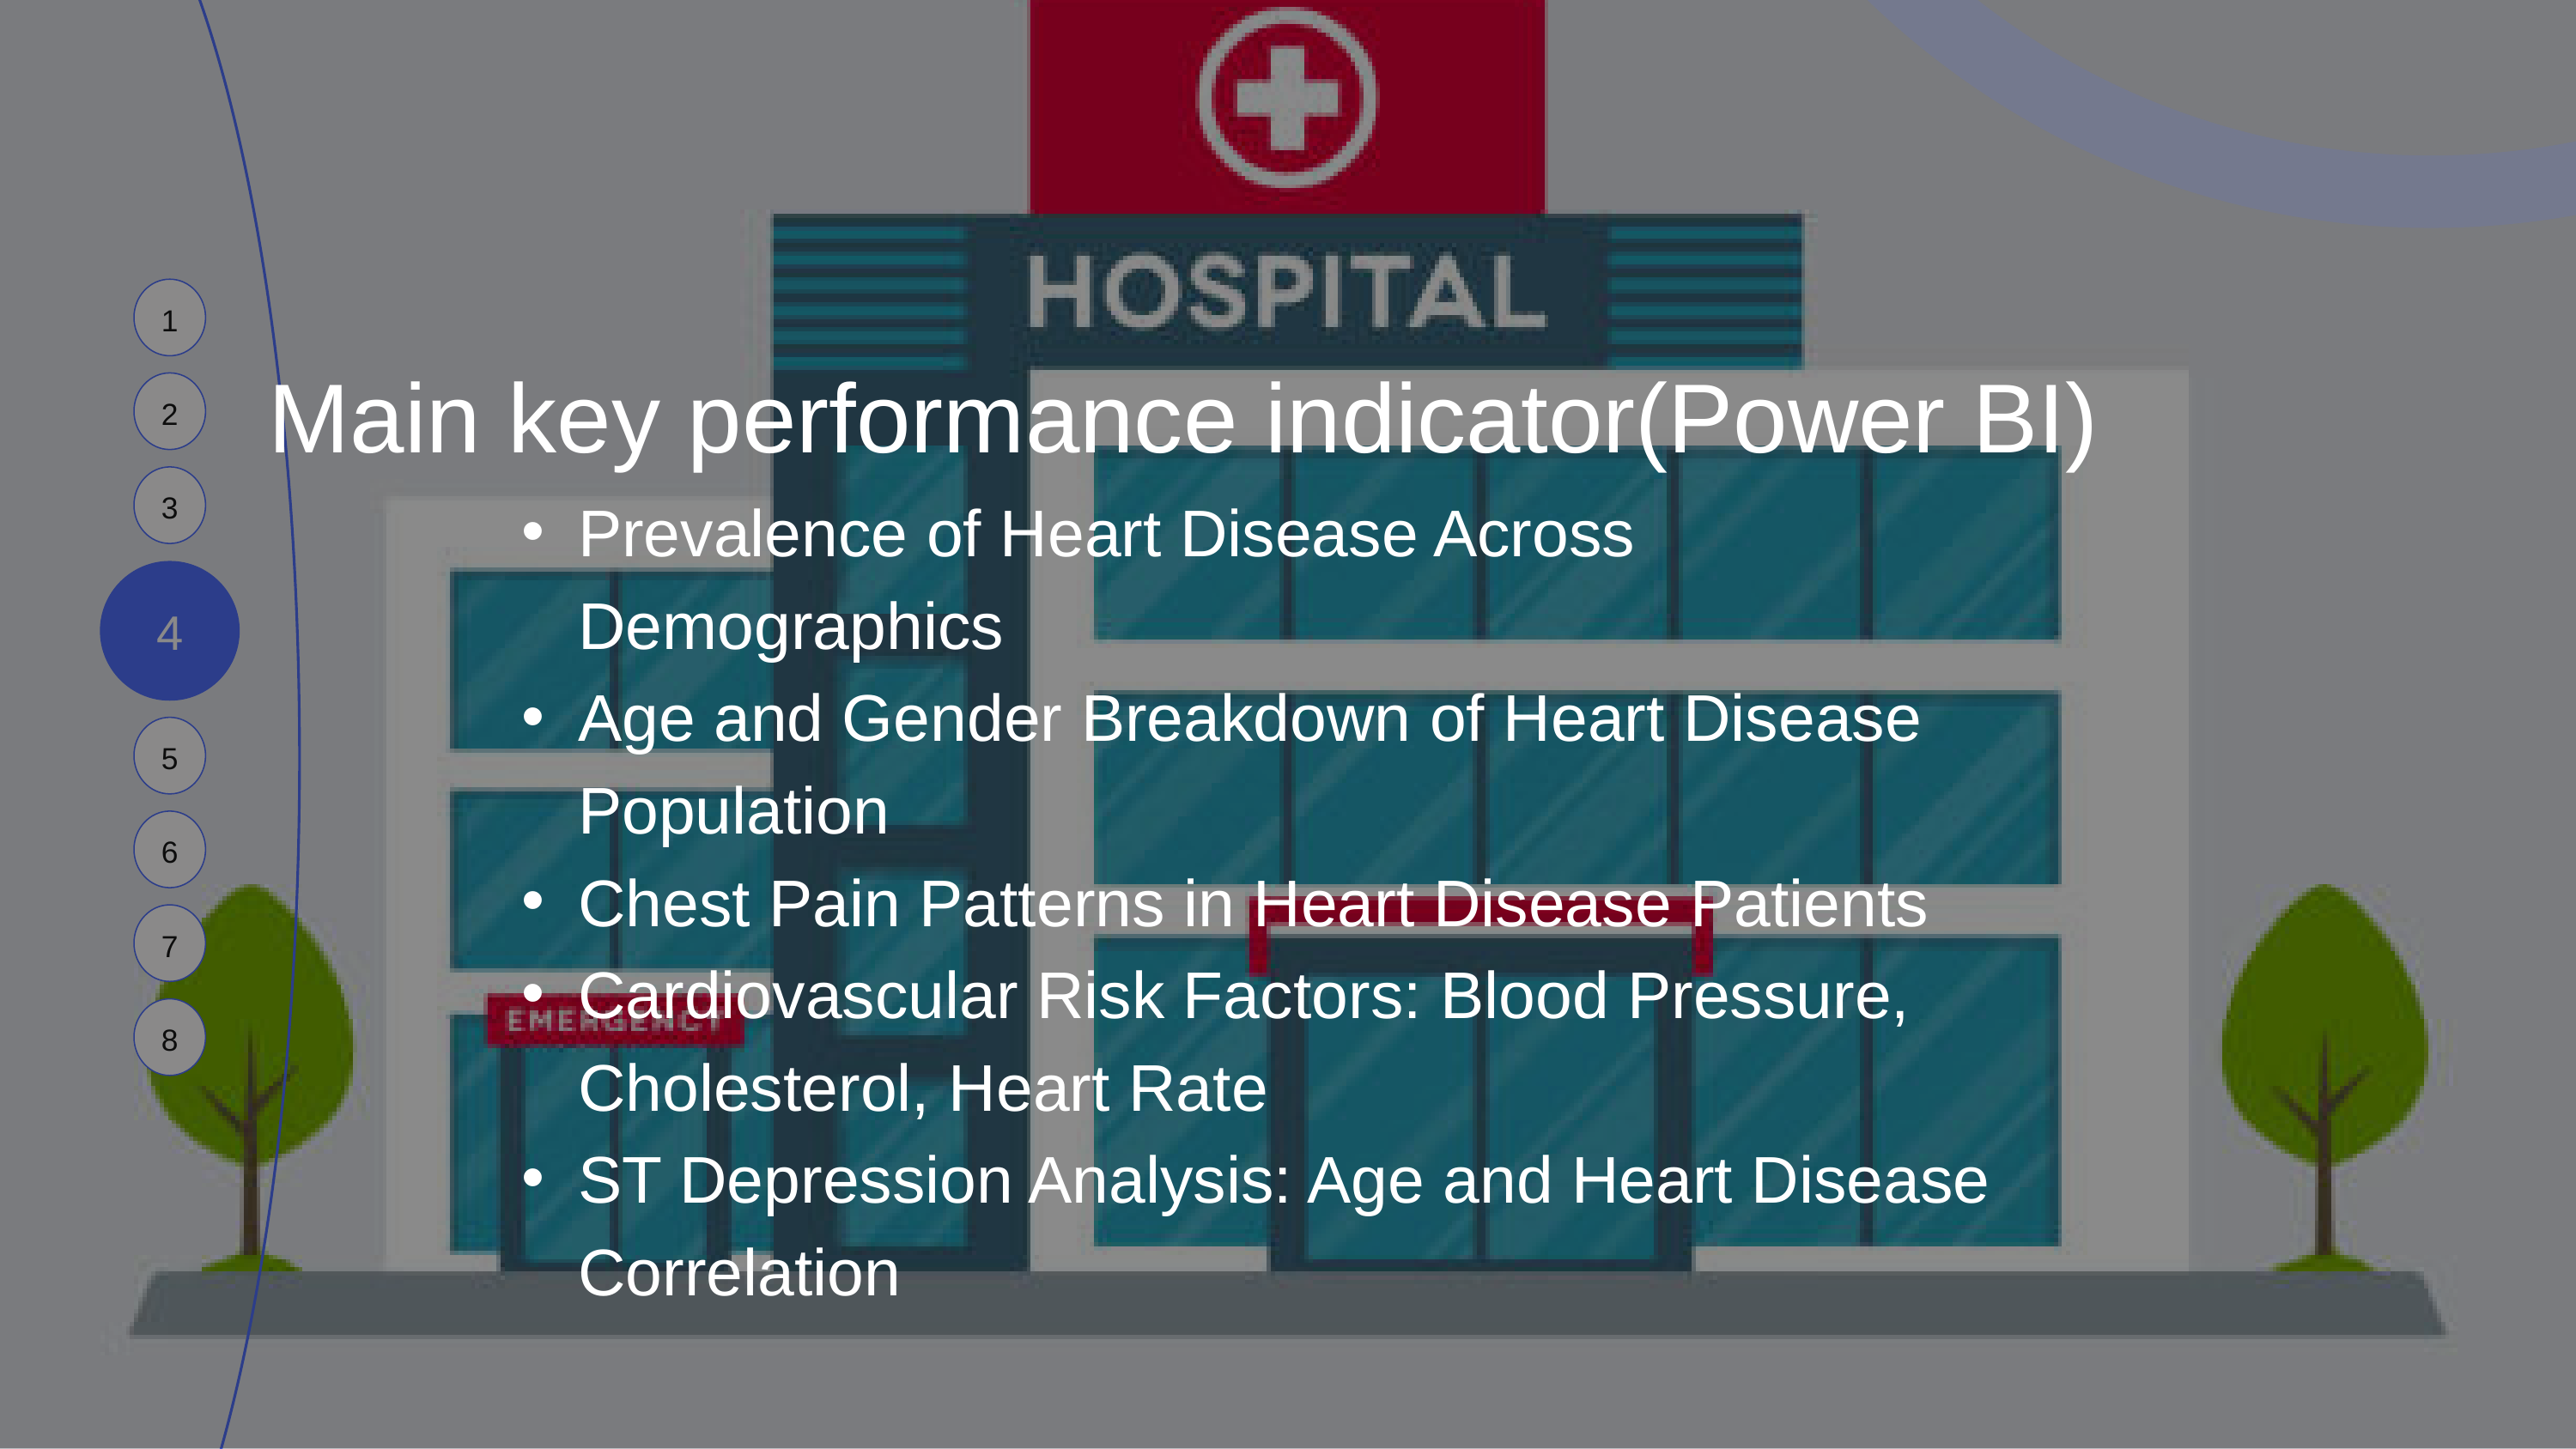

1
Main key performance indicator(Power BI)

2

3
Prevalence of Heart Disease Across Demographics
Age and Gender Breakdown of Heart Disease Population
Chest Pain Patterns in Heart Disease Patients
Cardiovascular Risk Factors: Blood Pressure, Cholesterol, Heart Rate
ST Depression Analysis: Age and Heart Disease Correlation

4

5

6

7

8